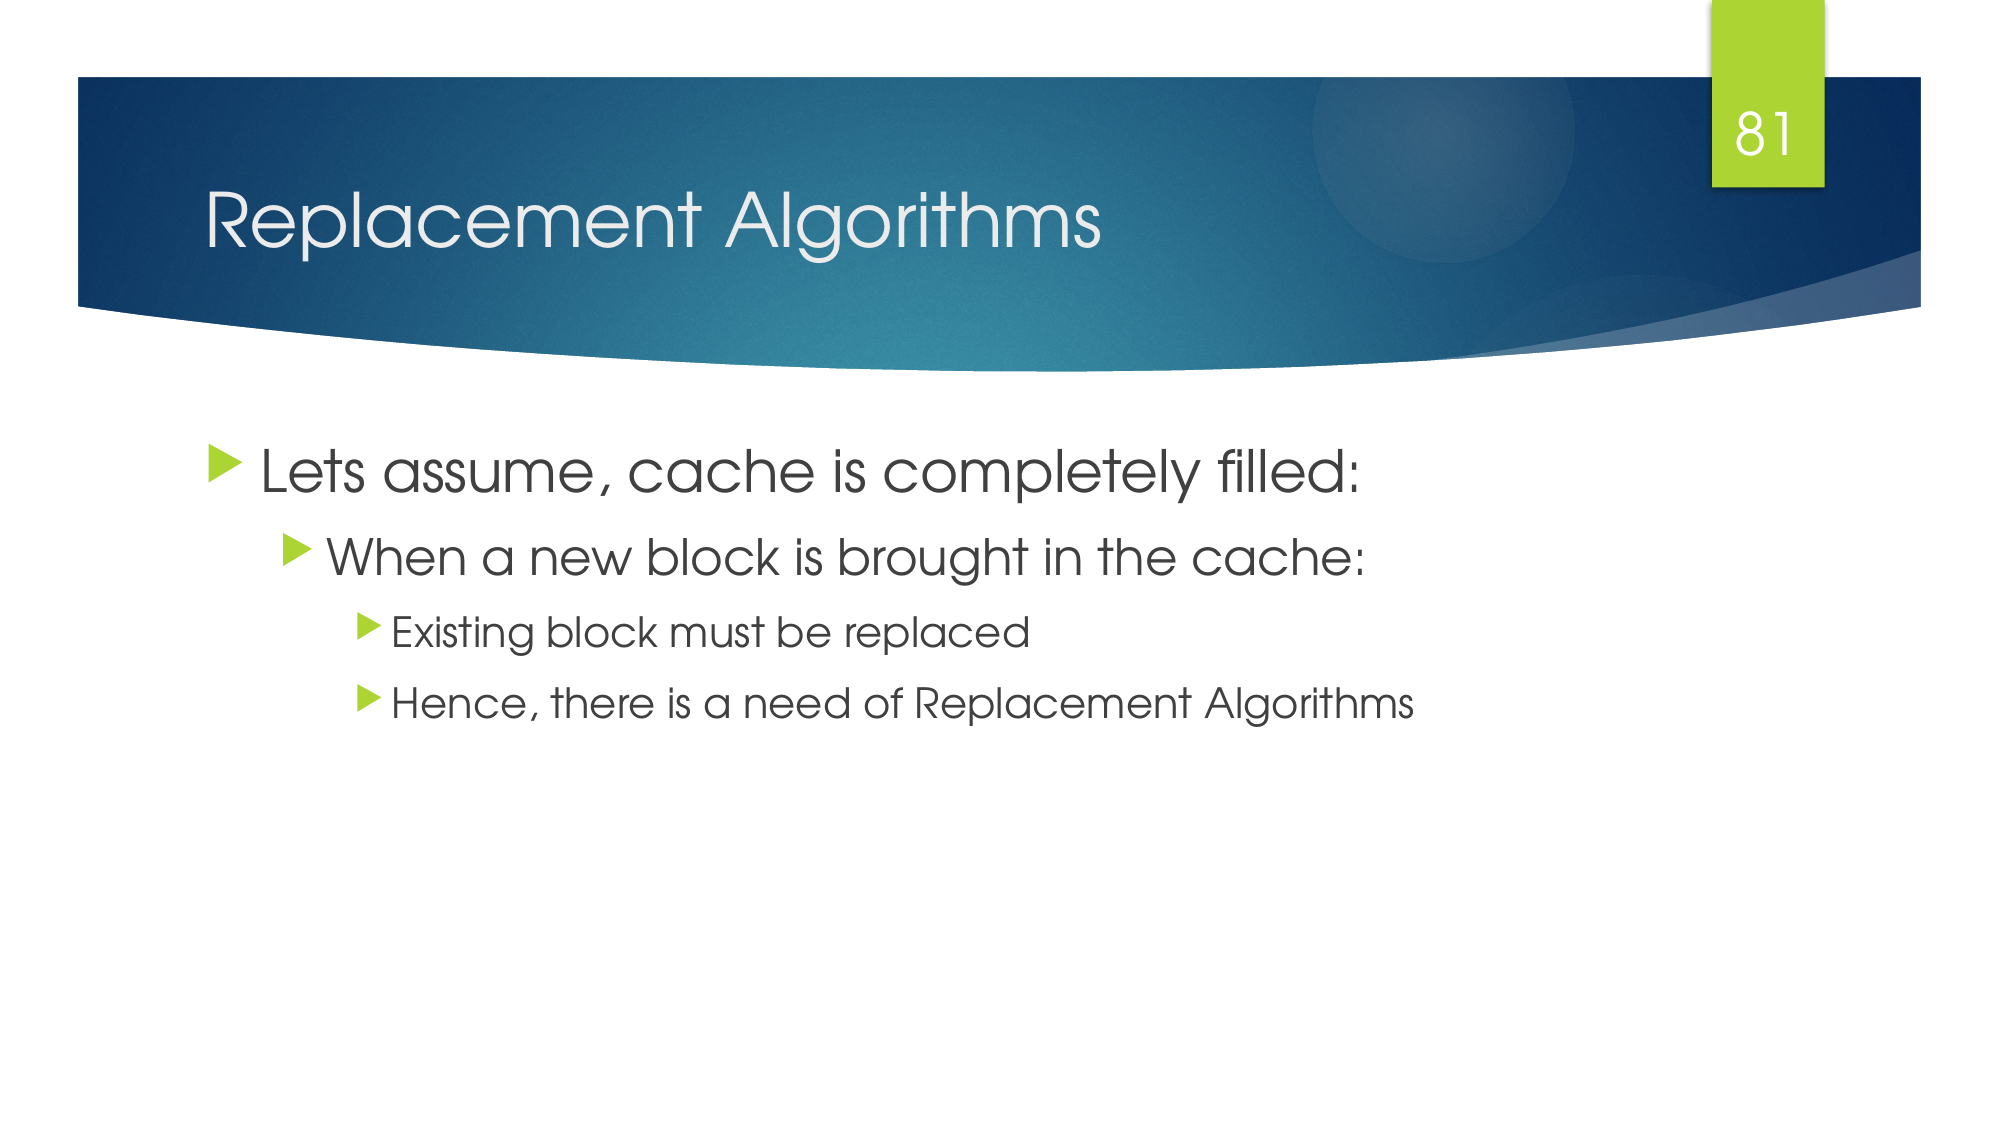

81
# Replacement Algorithms
Lets assume, cache is completely filled:
When a new block is brought in the cache:
Existing block must be replaced
Hence, there is a need of Replacement Algorithms